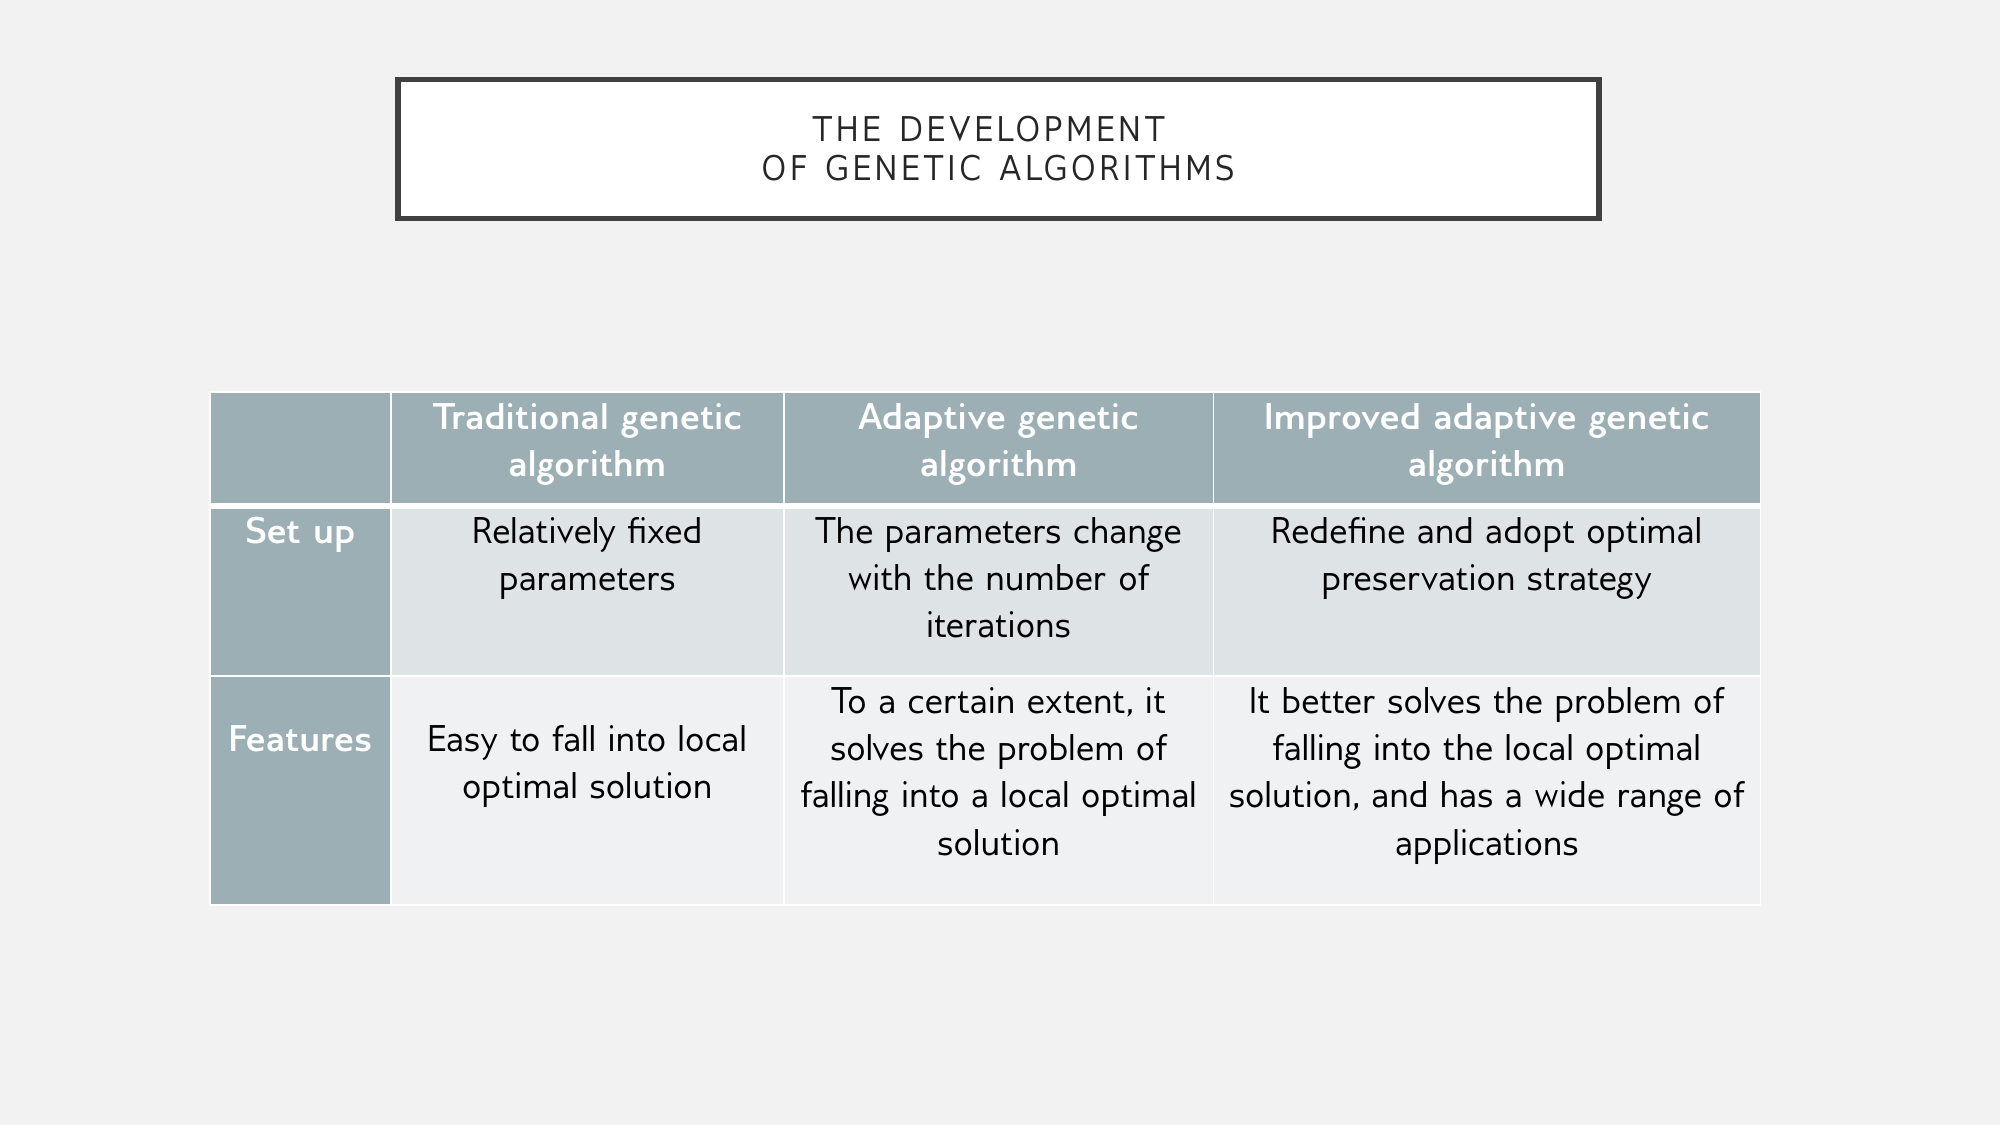

# The development of genetic algorithms
|  | Traditional genetic algorithm | Adaptive genetic algorithm | Improved adaptive genetic algorithm |
| --- | --- | --- | --- |
| Set up | Relatively fixed parameters | The parameters change with the number of iterations | Redefine and adopt optimal preservation strategy |
| Features | Easy to fall into local optimal solution | To a certain extent, it solves the problem of falling into a local optimal solution | It better solves the problem of falling into the local optimal solution, and has a wide range of applications |